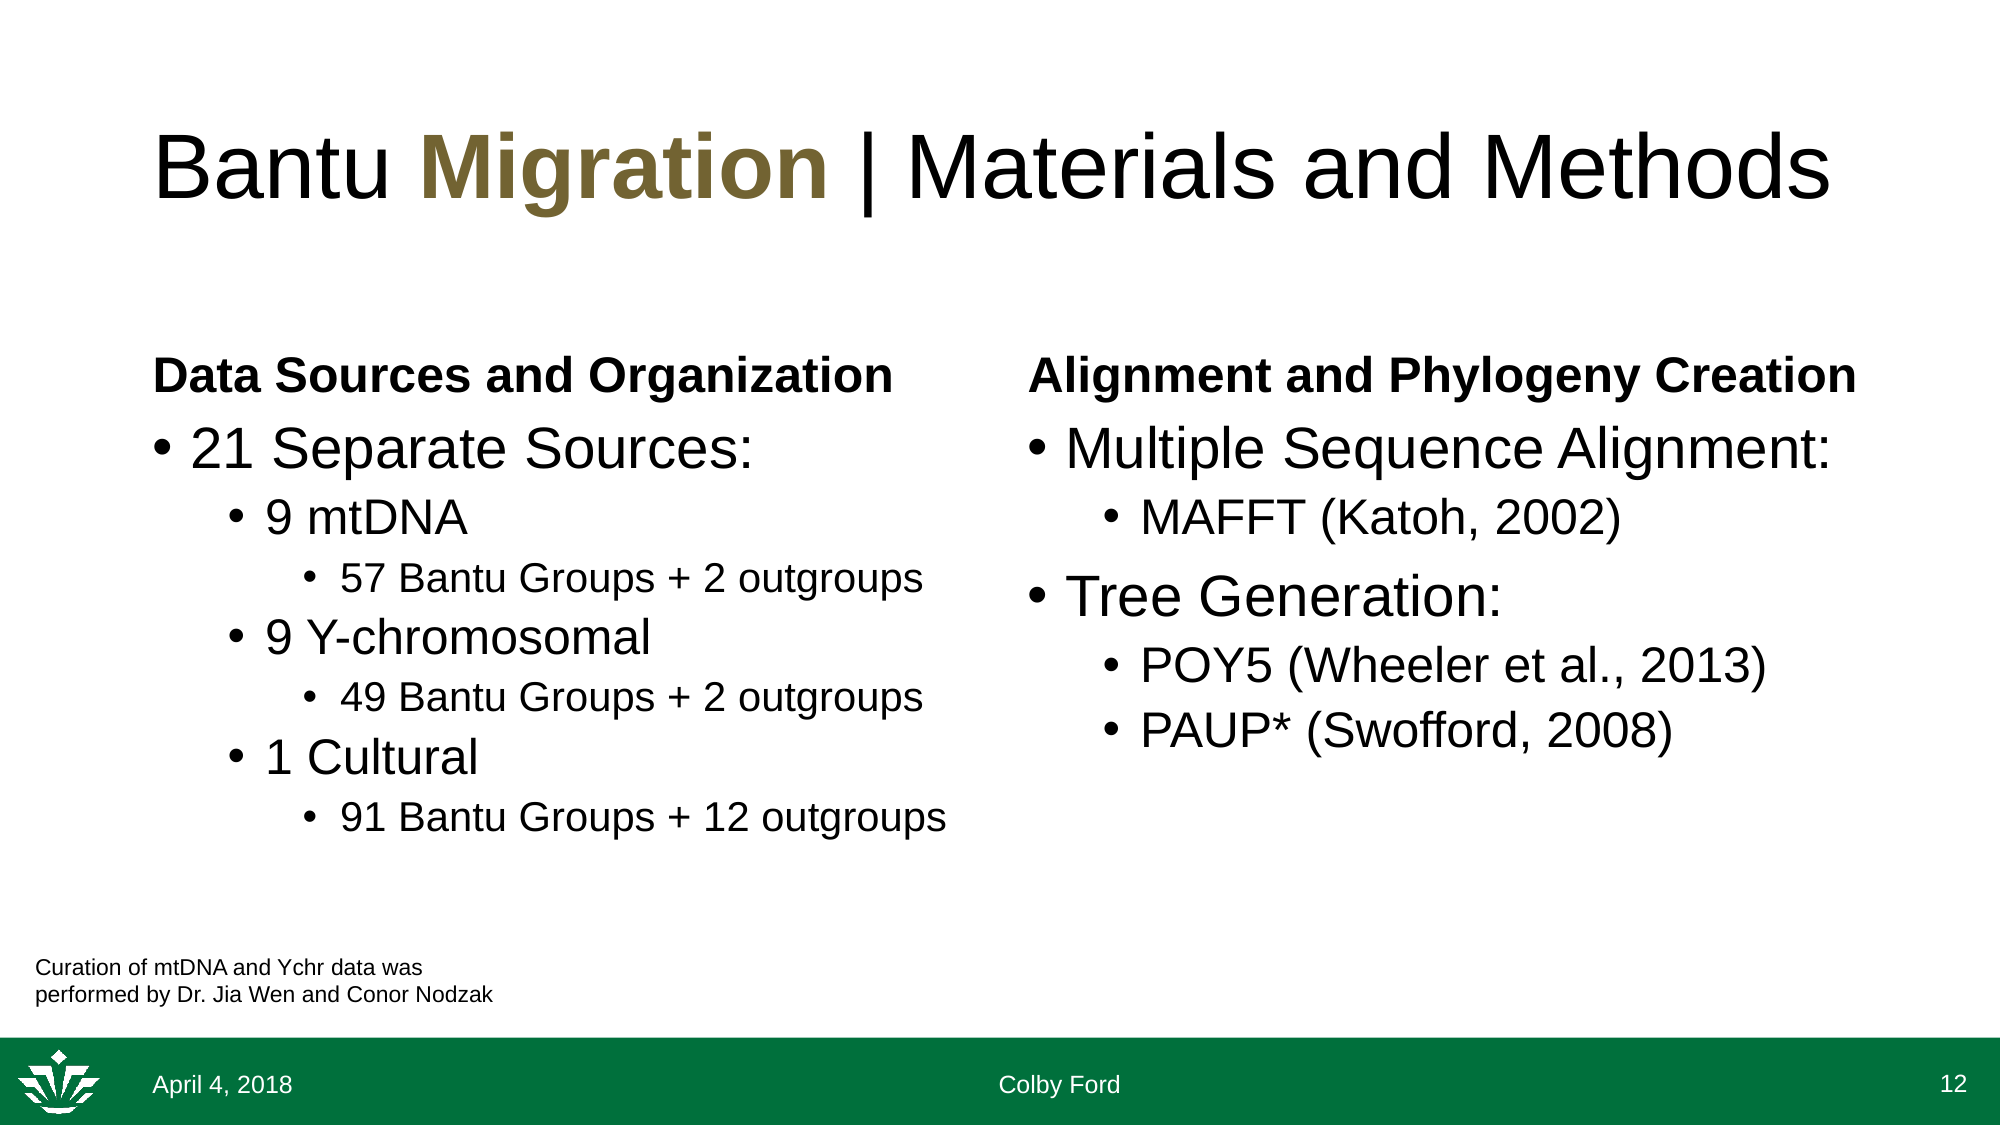

# Bantu Migration | Materials and Methods
Data Sources and Organization
Alignment and Phylogeny Creation
21 Separate Sources:
9 mtDNA
57 Bantu Groups + 2 outgroups
9 Y-chromosomal
49 Bantu Groups + 2 outgroups
1 Cultural
91 Bantu Groups + 12 outgroups
Multiple Sequence Alignment:
MAFFT (Katoh, 2002)
Tree Generation:
POY5 (Wheeler et al., 2013)
PAUP* (Swofford, 2008)
Curation of mtDNA and Ychr data was performed by Dr. Jia Wen and Conor Nodzak
12
April 4, 2018
Colby Ford